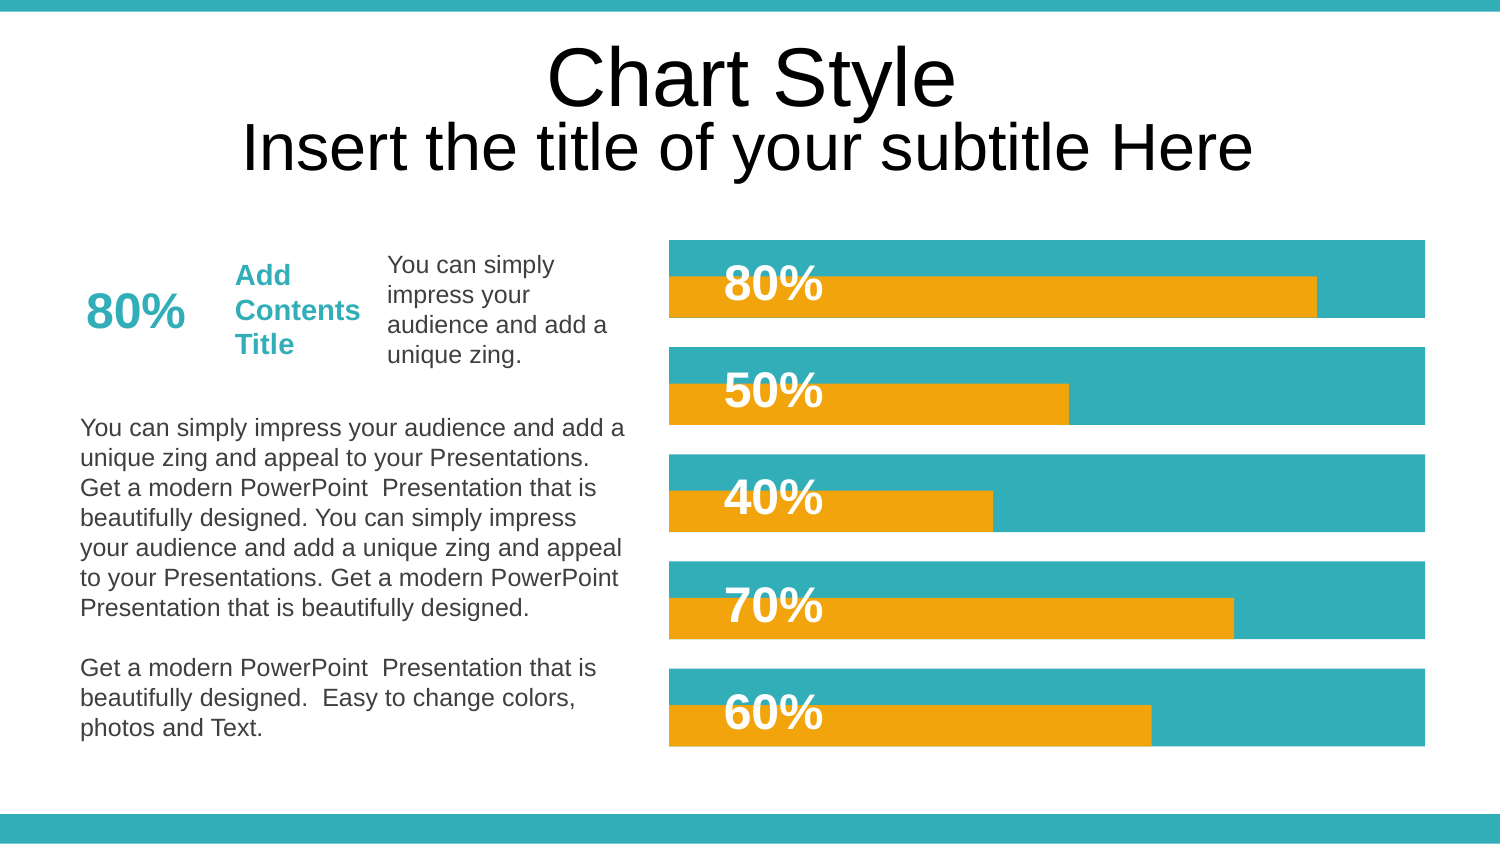

# Chart Style
Insert the title of your subtitle Here

You can simply impress your audience and add a unique zing.
80%
Add Contents Title
80%

50%

You can simply impress your audience and add a unique zing and appeal to your Presentations. Get a modern PowerPoint  Presentation that is beautifully designed. You can simply impress your audience and add a unique zing and appeal to your Presentations. Get a modern PowerPoint  Presentation that is beautifully designed.

Get a modern PowerPoint  Presentation that is beautifully designed.  Easy to change colors, photos and Text.

40%

70%

60%